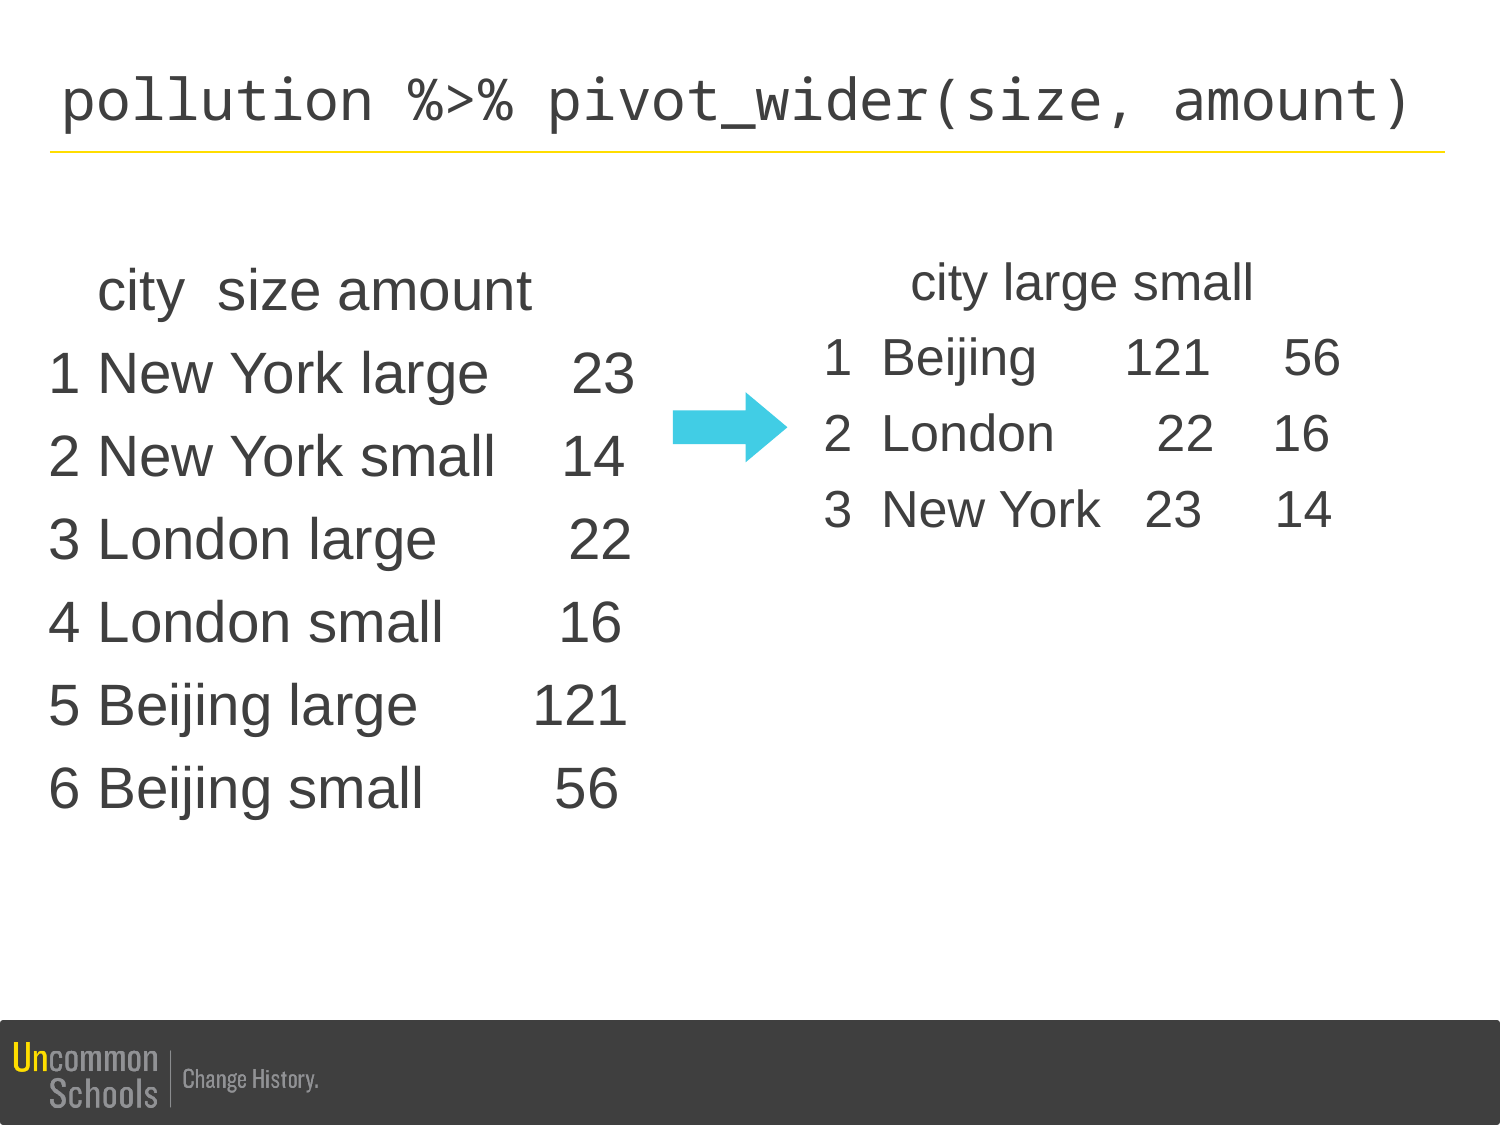

pollution %>% pivot_wider(size, amount)
      city large small
1  Beijing      121     56
2  London       22    16
3  New York   23     14
   city  size amount
1 New York large     23
2 New York small    14
3 London large        22
4 London small       16
5 Beijing large       121
6 Beijing small        56